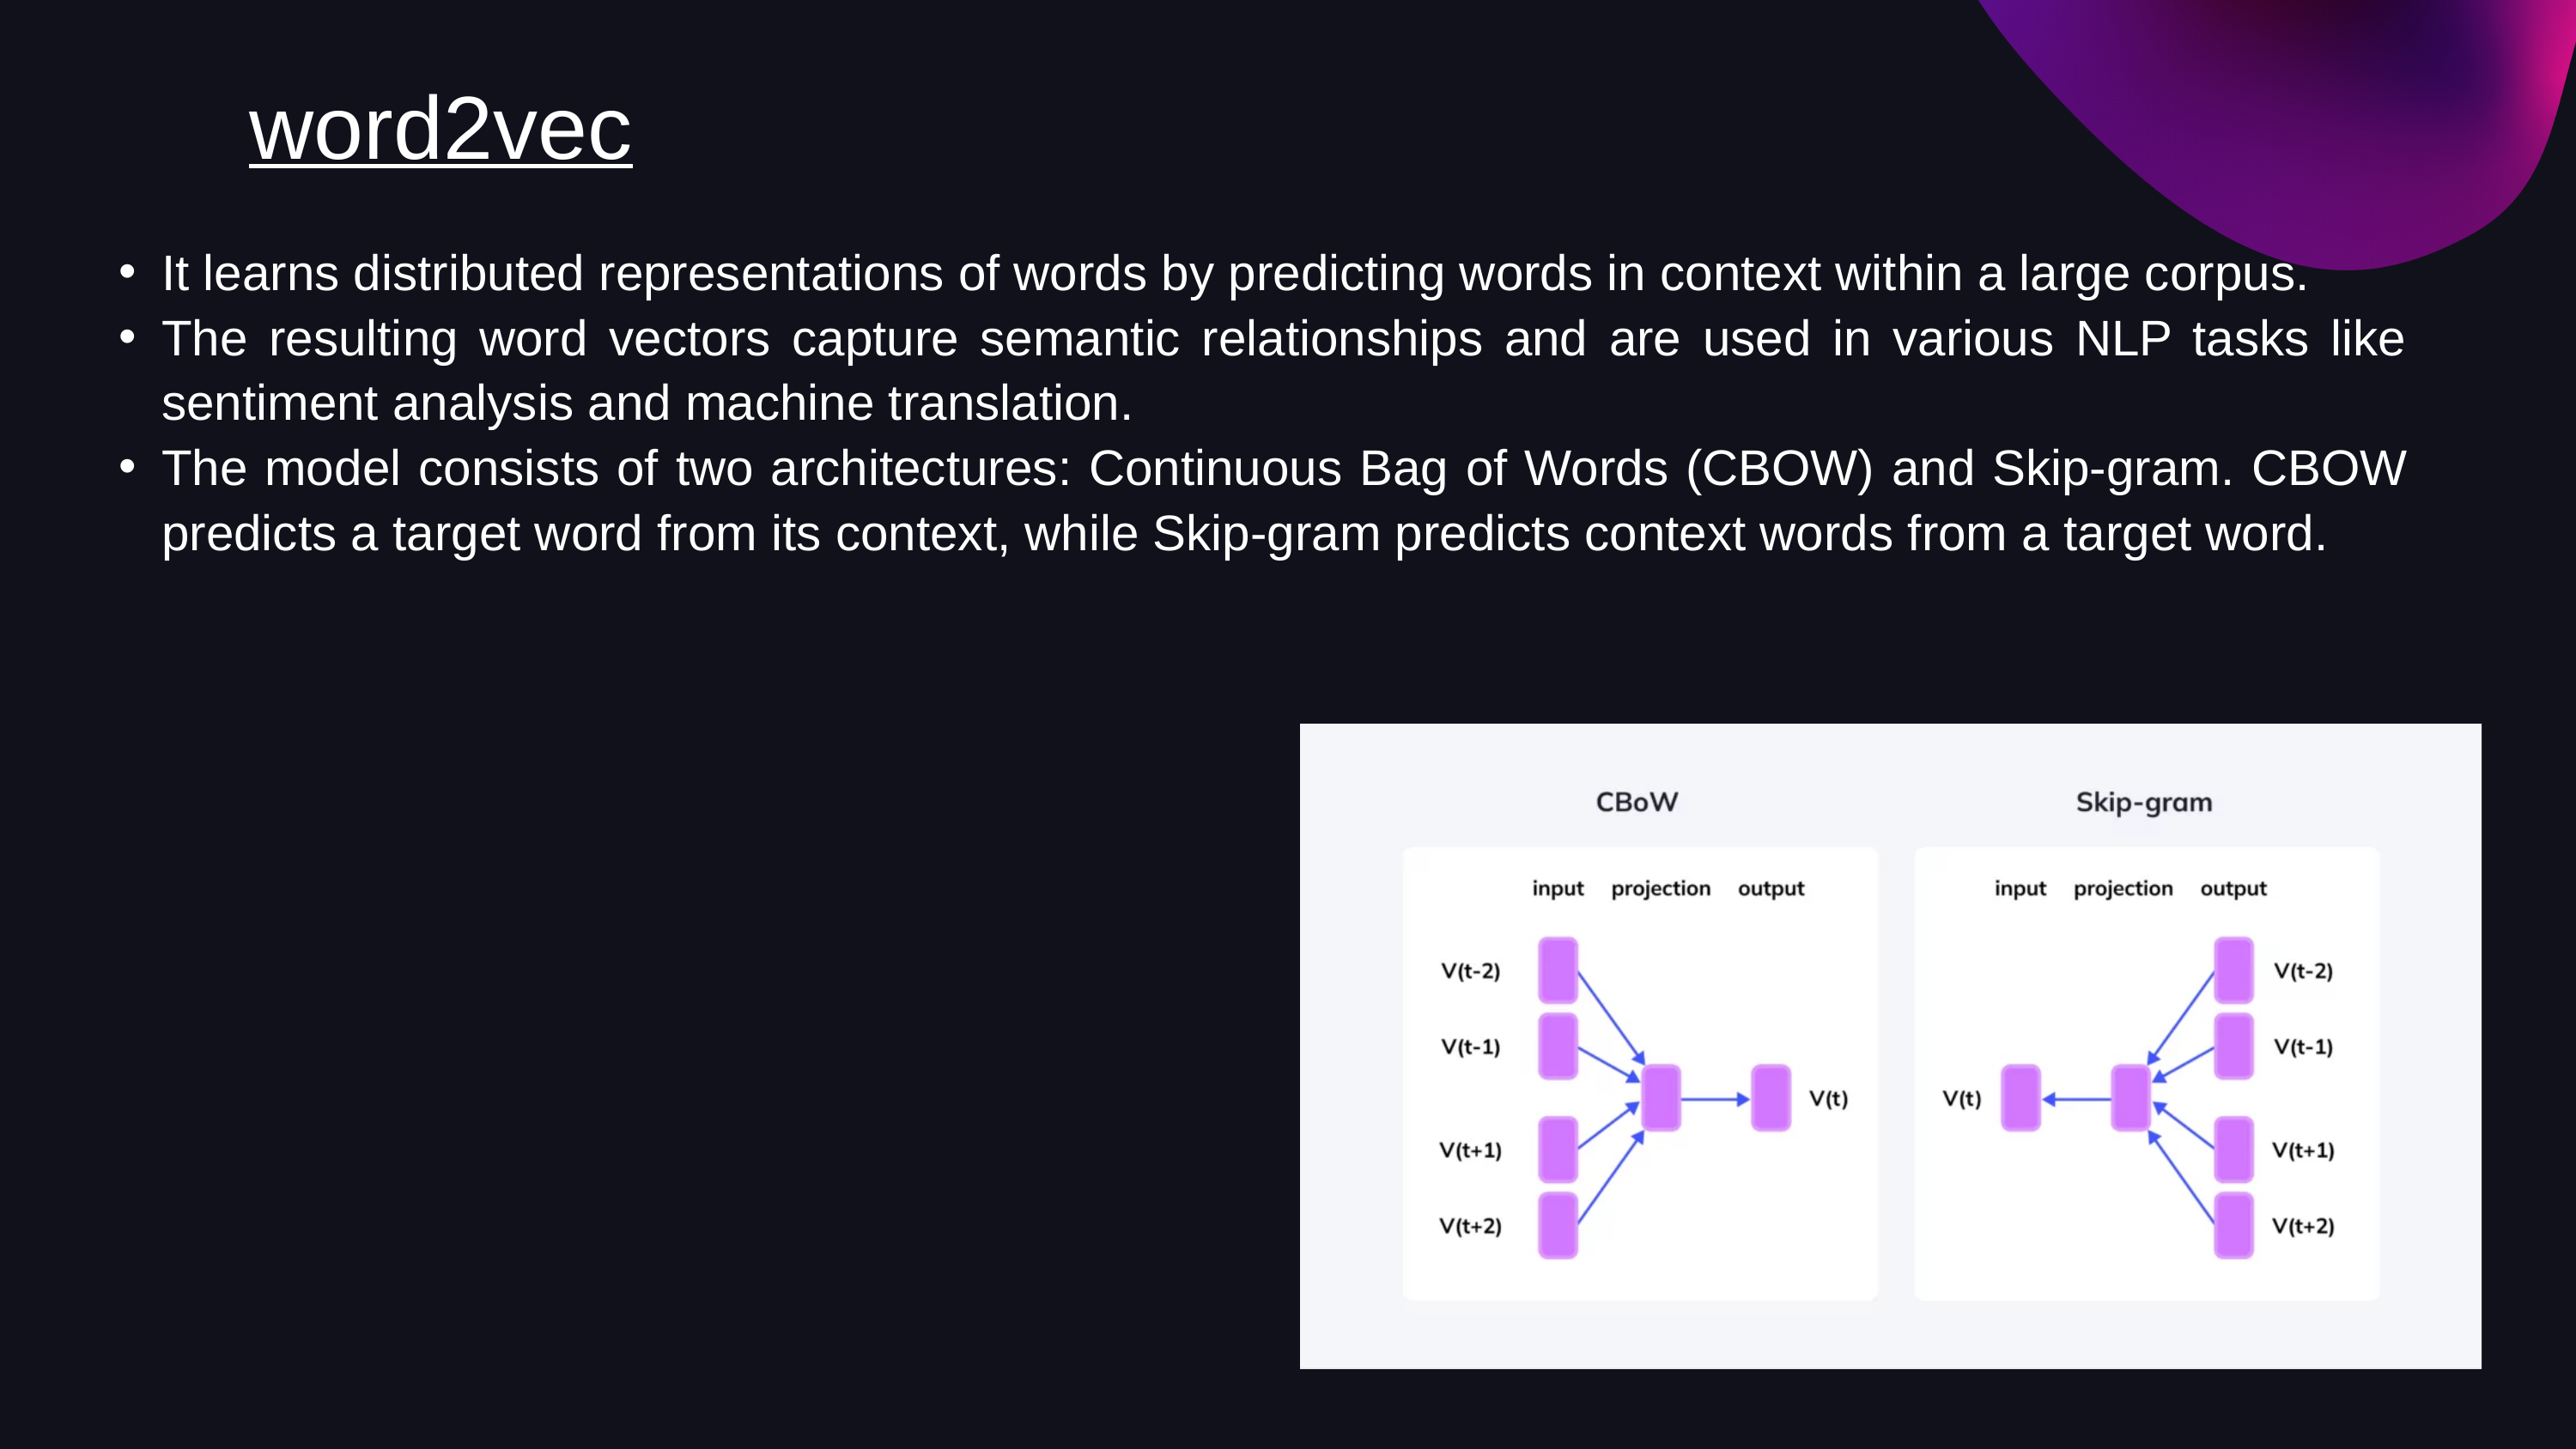

word2vec
It learns distributed representations of words by predicting words in context within a large corpus.
The resulting word vectors capture semantic relationships and are used in various NLP tasks like sentiment analysis and machine translation.
The model consists of two architectures: Continuous Bag of Words (CBOW) and Skip-gram. CBOW predicts a target word from its context, while Skip-gram predicts context words from a target word.